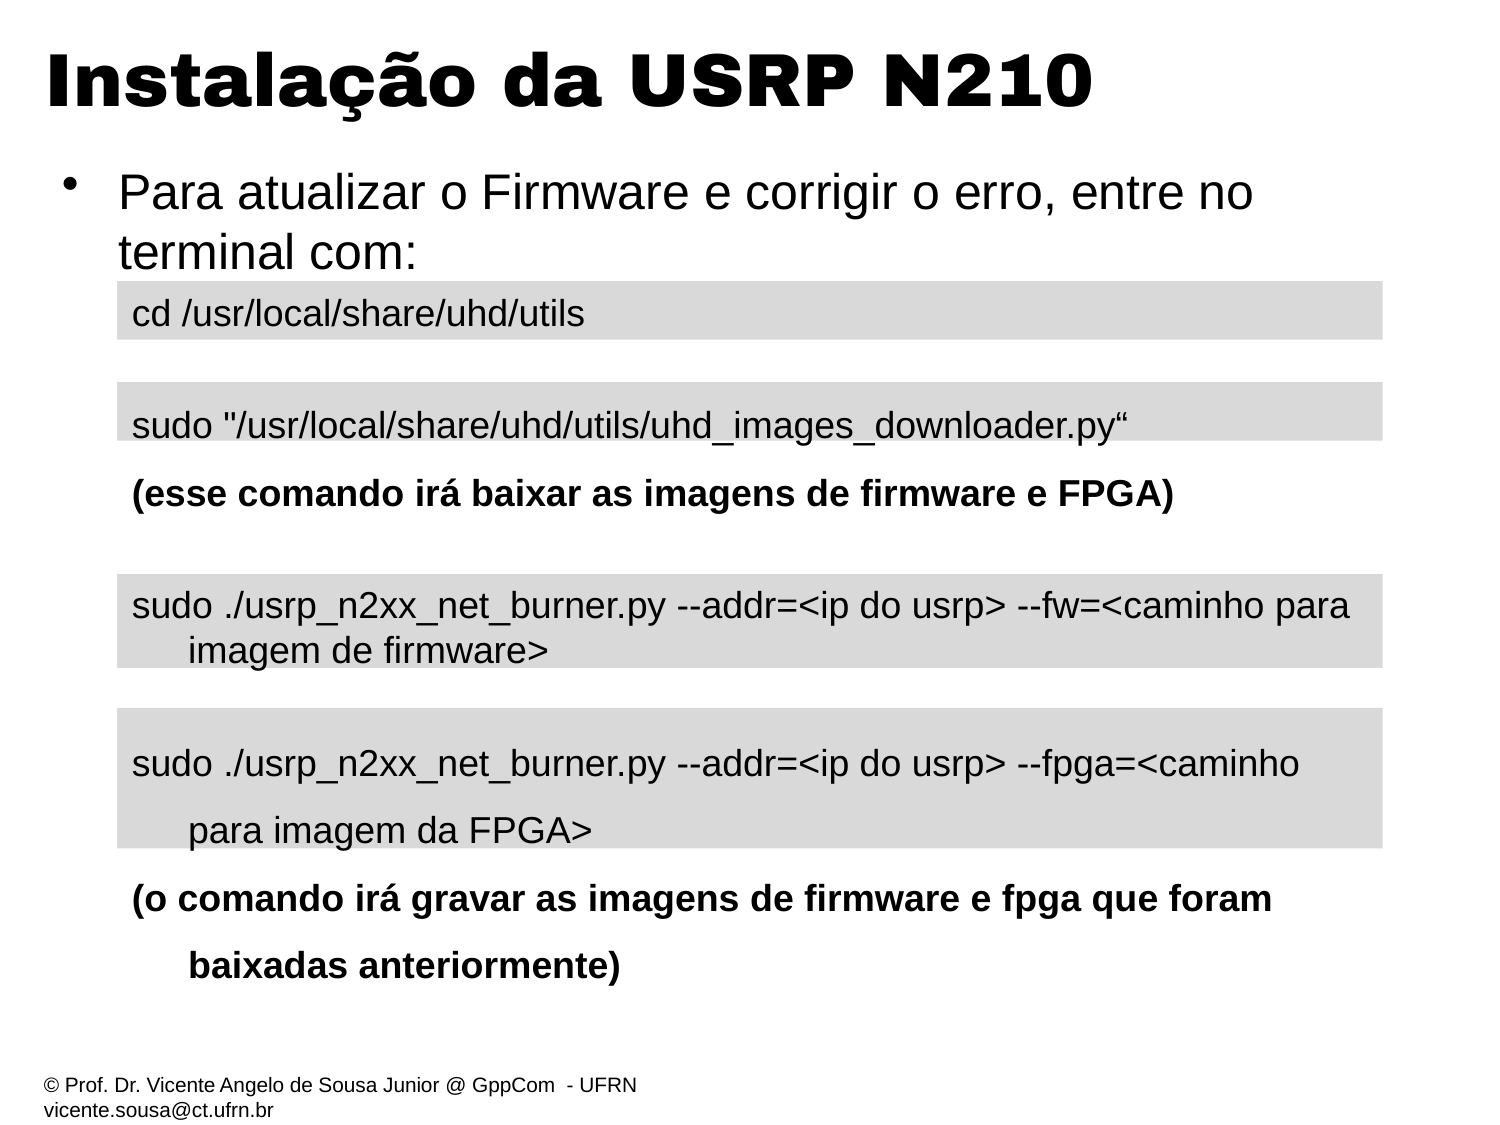

# Instalação da USRP N210
Para atualizar o Firmware e corrigir o erro, entre no terminal com:

cd /usr/local/share/uhd/utils

sudo "/usr/local/share/uhd/utils/uhd_images_downloader.py“
(esse comando irá baixar as imagens de firmware e FPGA)

sudo ./usrp_n2xx_net_burner.py --addr=<ip do usrp> --fw=<caminho para imagem de firmware>

sudo ./usrp_n2xx_net_burner.py --addr=<ip do usrp> --fpga=<caminho       para imagem da FPGA>
(o comando irá gravar as imagens de firmware e fpga que foram baixadas anteriormente)